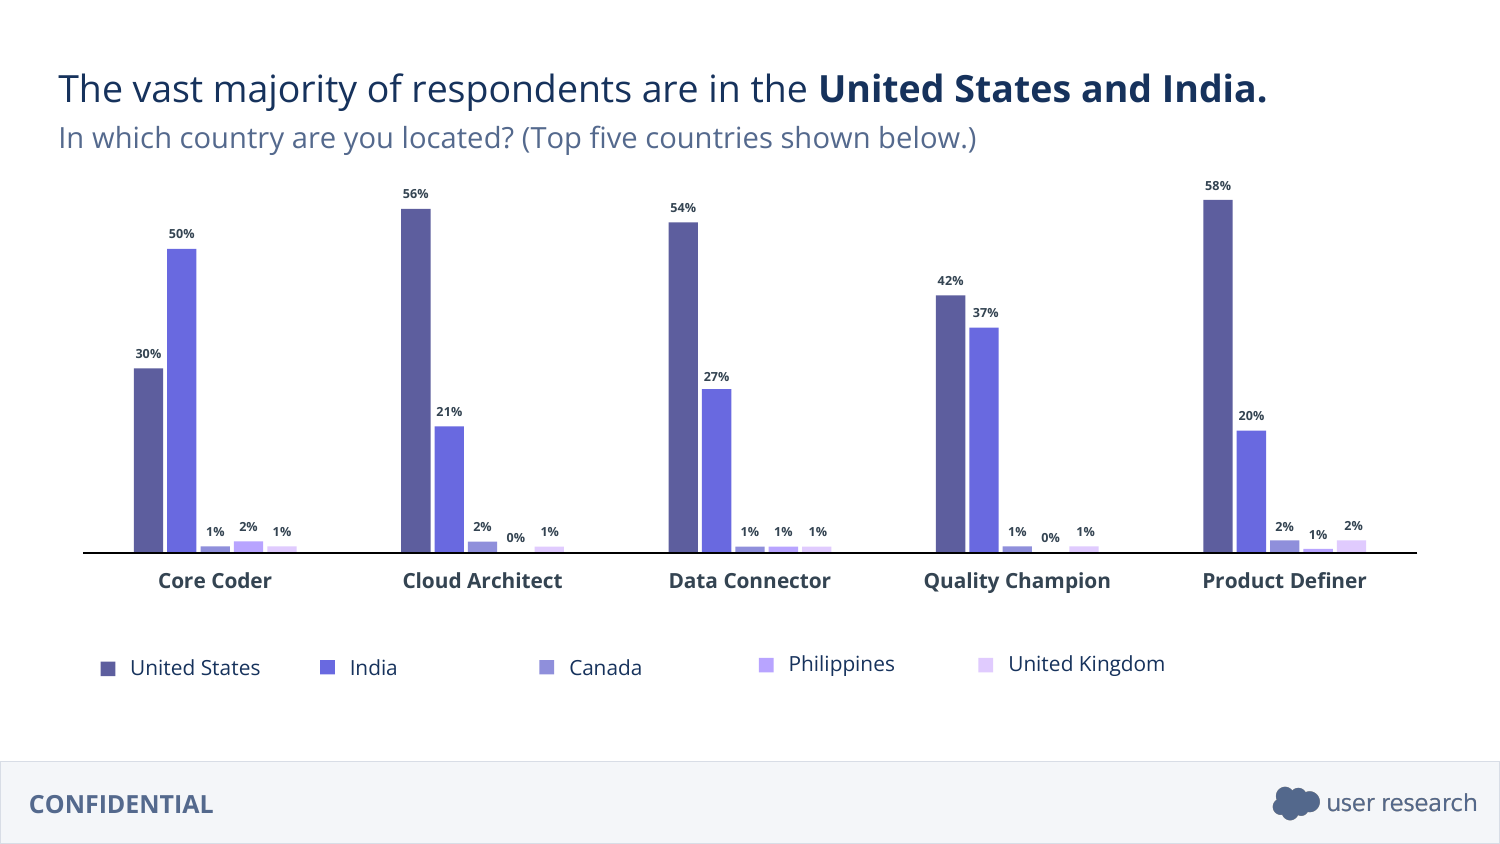

The vast majority of respondents are in the United States and India.
In which country are you located? (Top five countries shown below.)
58%
56%
54%

50%

42%

37%

30%
27%

21%
20%

2%
2%
2%
2%
1%
1%
1%
1%
1%
1%
1%
1%
1%
0%
0%

Core Coder
Cloud Architect
Data Connector
Quality Champion
Product Definer
Philippines
United Kingdom
United States
India
Canada